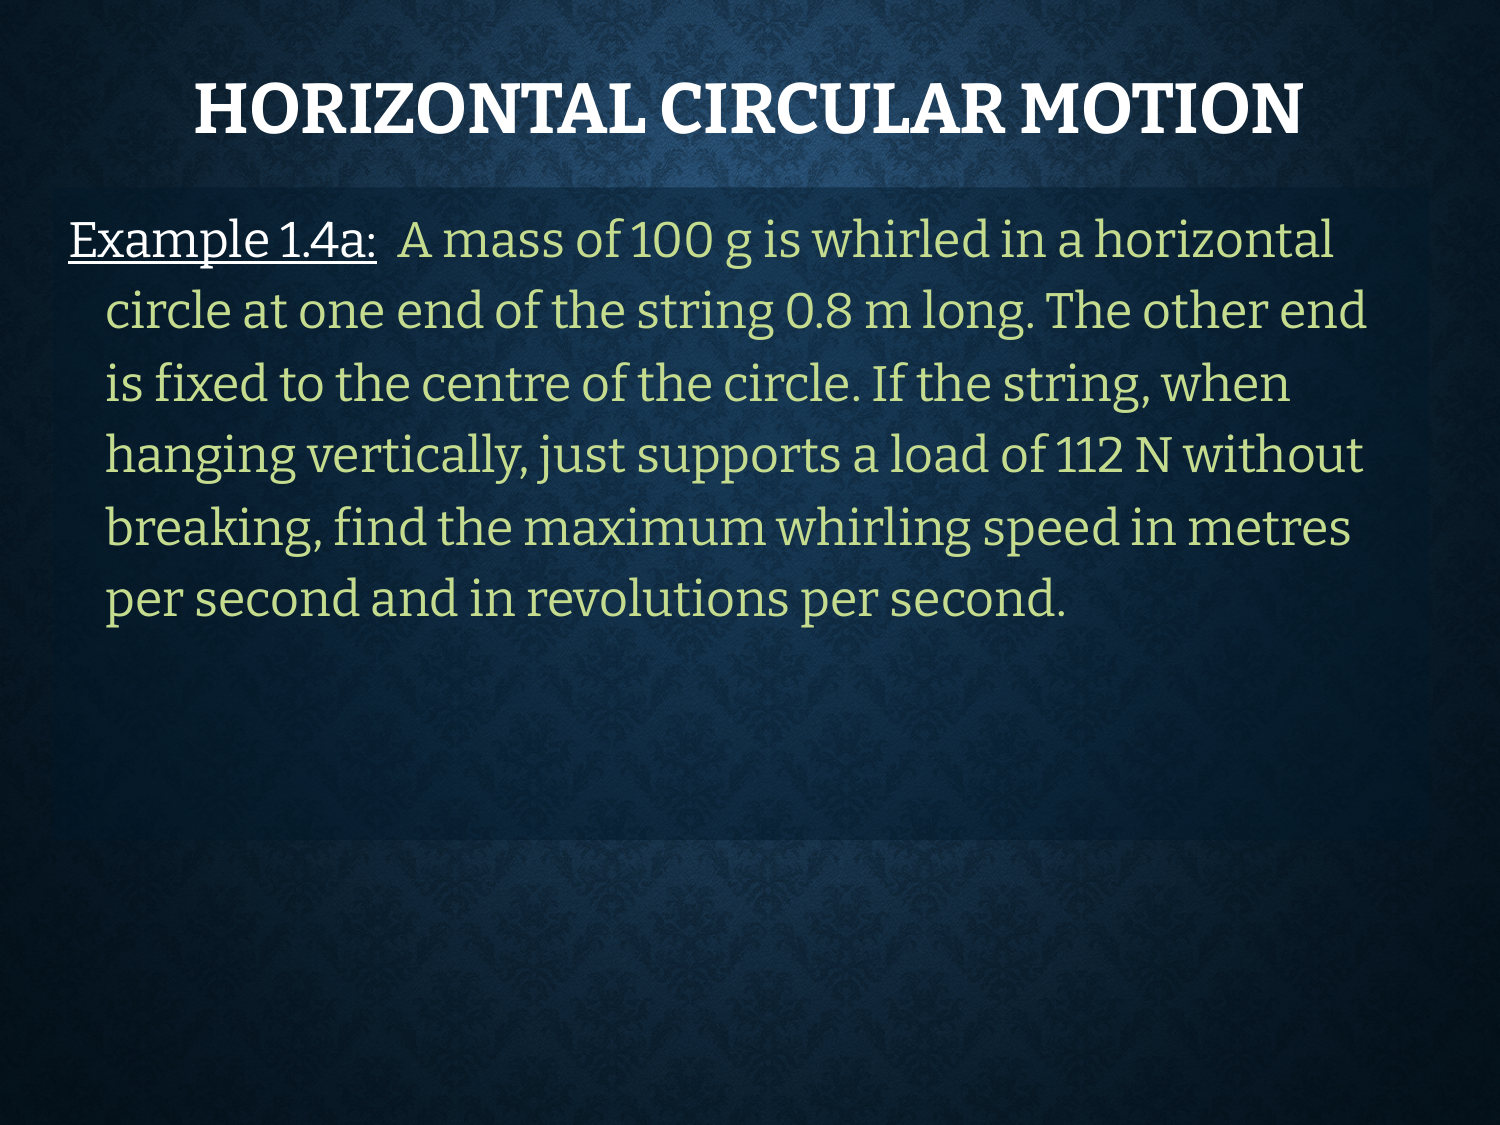

Horizontal Circular Motion
Example 1.4a:  A mass of 100 g is whirled in a horizontal circle at one end of the string 0.8 m long. The other end is fixed to the centre of the circle. If the string, when hanging vertically, just supports a load of 112 N without breaking, find the maximum whirling speed in metres per second and in revolutions per second.